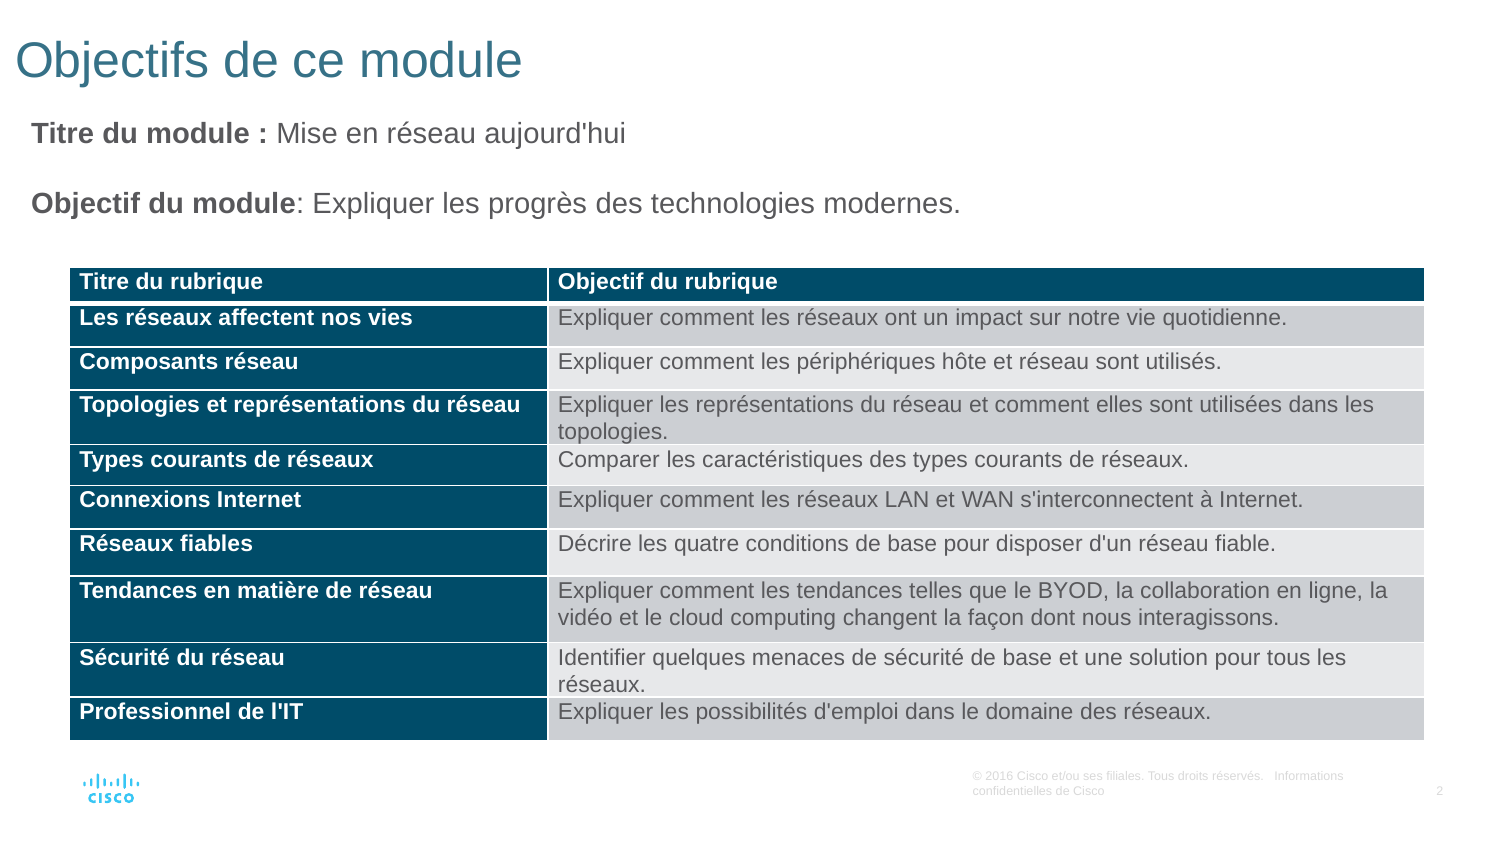

# Objectifs de ce module
Titre du module : Mise en réseau aujourd'hui

Objectif du module: Expliquer les progrès des technologies modernes.

| Titre du rubrique | Objectif du rubrique |
| --- | --- |
| Les réseaux affectent nos vies | Expliquer comment les réseaux ont un impact sur notre vie quotidienne. |
| Composants réseau | Expliquer comment les périphériques hôte et réseau sont utilisés. |
| Topologies et représentations du réseau | Expliquer les représentations du réseau et comment elles sont utilisées dans les topologies. |
| Types courants de réseaux | Comparer les caractéristiques des types courants de réseaux. |
| Connexions Internet | Expliquer comment les réseaux LAN et WAN s'interconnectent à Internet. |
| Réseaux fiables | Décrire les quatre conditions de base pour disposer d'un réseau fiable. |
| Tendances en matière de réseau | Expliquer comment les tendances telles que le BYOD, la collaboration en ligne, la vidéo et le cloud computing changent la façon dont nous interagissons. |
| Sécurité du réseau | Identifier quelques menaces de sécurité de base et une solution pour tous les réseaux. |
| Professionnel de l'IT | Expliquer les possibilités d'emploi dans le domaine des réseaux. |